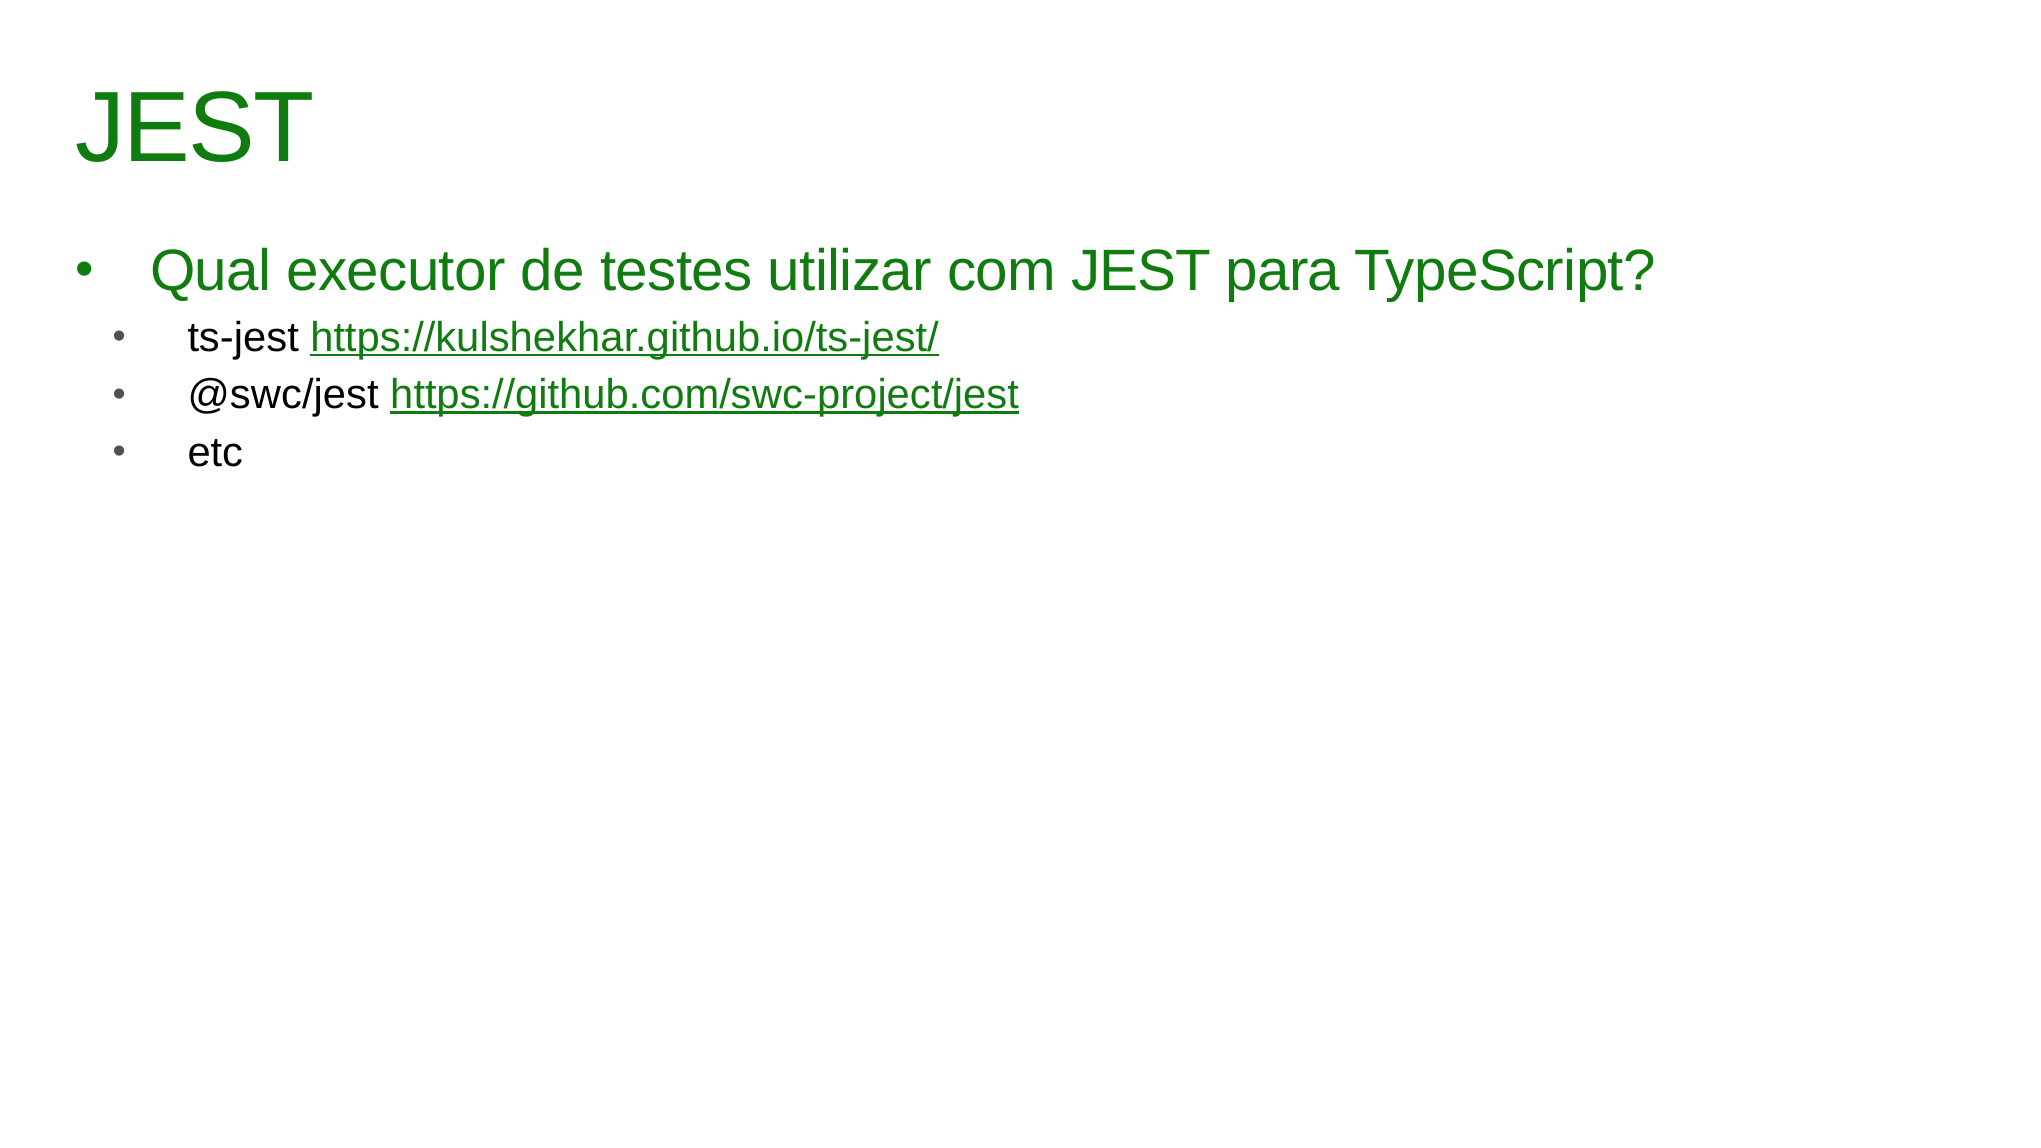

# JEST
Qual executor de testes utilizar com JEST para TypeScript?
ts-jest https://kulshekhar.github.io/ts-jest/
@swc/jest https://github.com/swc-project/jest
etc